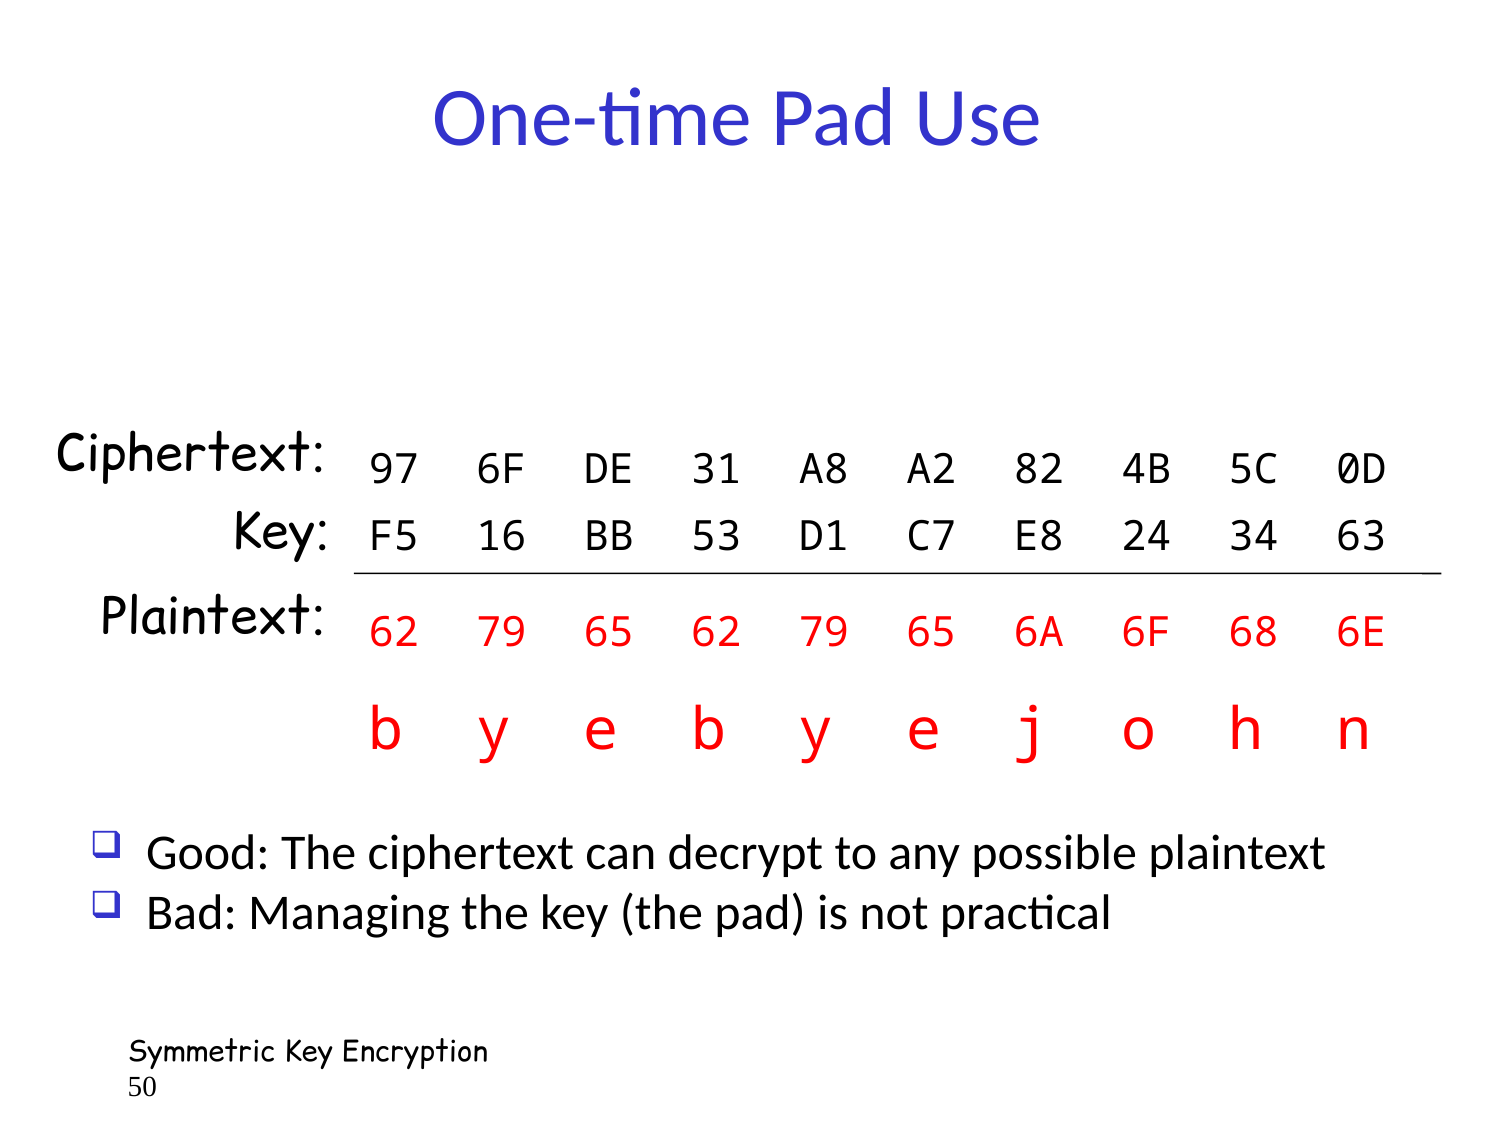

# One-time Pad Use
|  |  |  |  |  |  |  |  |  |  |
| --- | --- | --- | --- | --- | --- | --- | --- | --- | --- |
| 97 | 6F | DE | 31 | A8 | A2 | 82 | 4B | 5C | 0D |
Ciphertext:
| F5 | 16 | BB | 53 | D1 | C7 | E8 | 24 | 34 | 63 |
| --- | --- | --- | --- | --- | --- | --- | --- | --- | --- |
| 62 | 79 | 65 | 62 | 79 | 65 | 6A | 6F | 68 | 6E |
| b | y | e | b | y | e | j | o | h | n |
Key:

Plaintext:
Good: The ciphertext can decrypt to any possible plaintext
Bad: Managing the key (the pad) is not practical

Symmetric Key Encryption                                                                                                     50